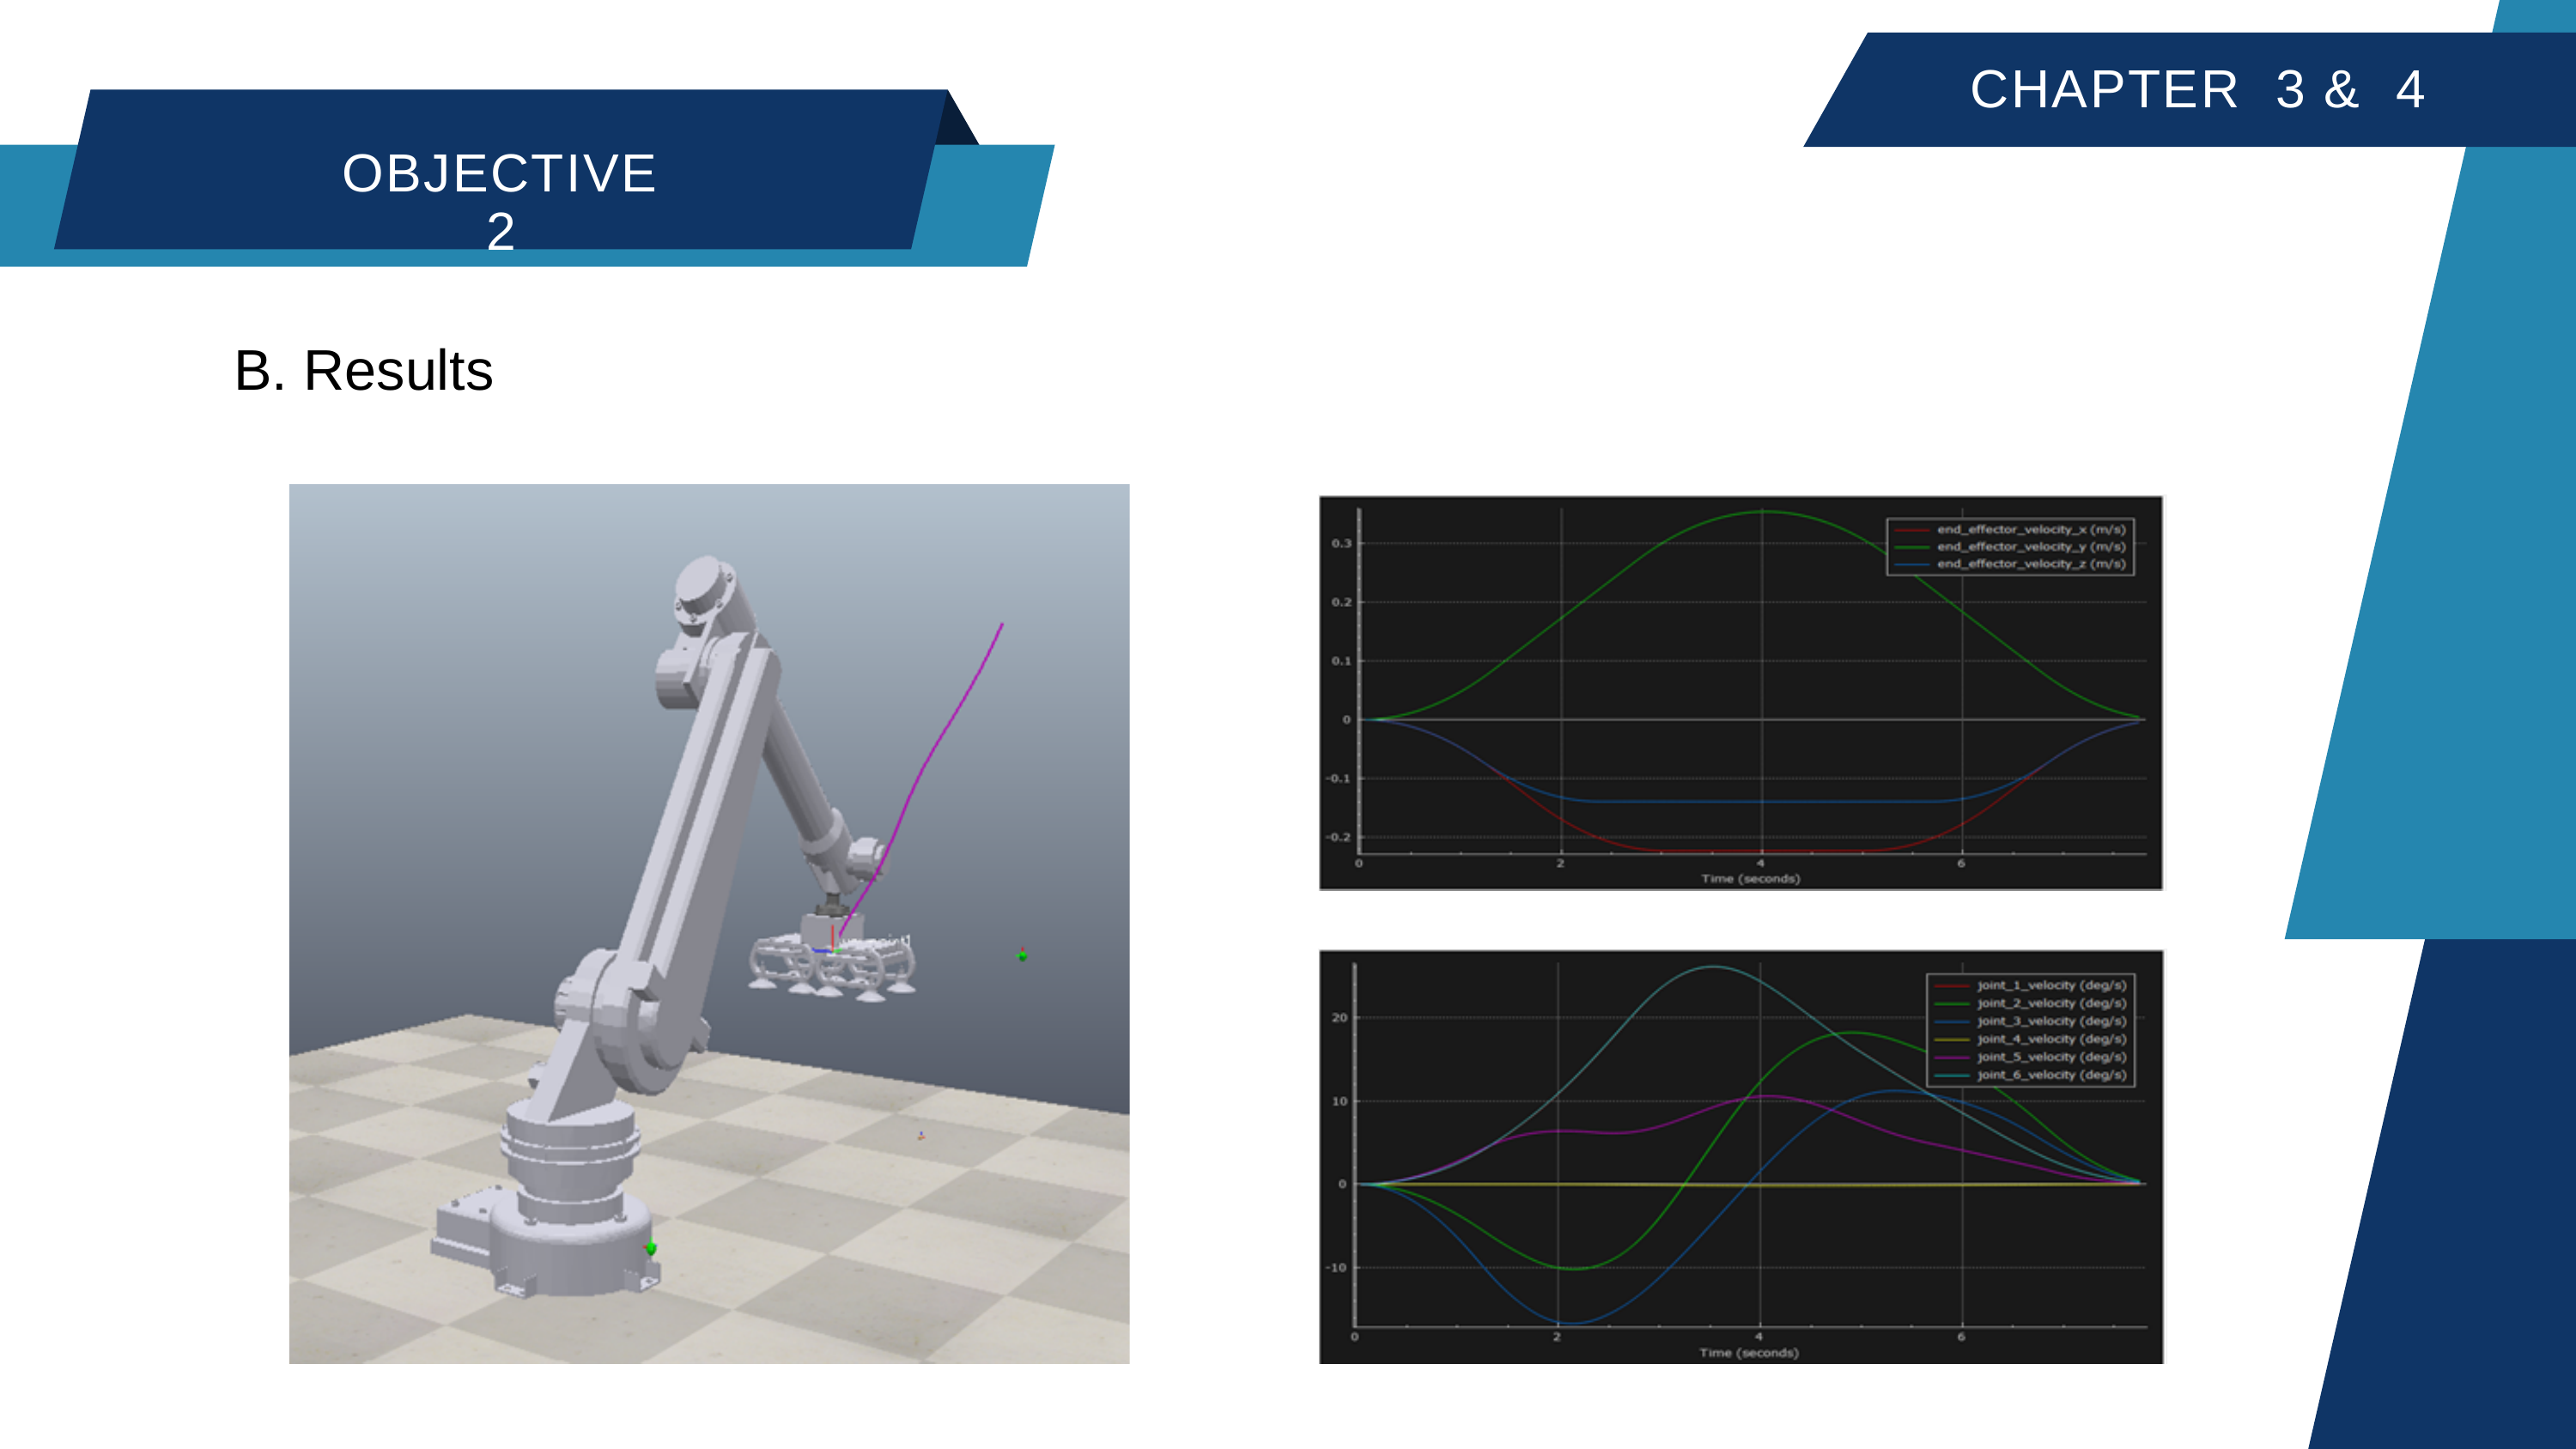

CHAPTER  3 &  4

OBJECTIVE 2

B. Results